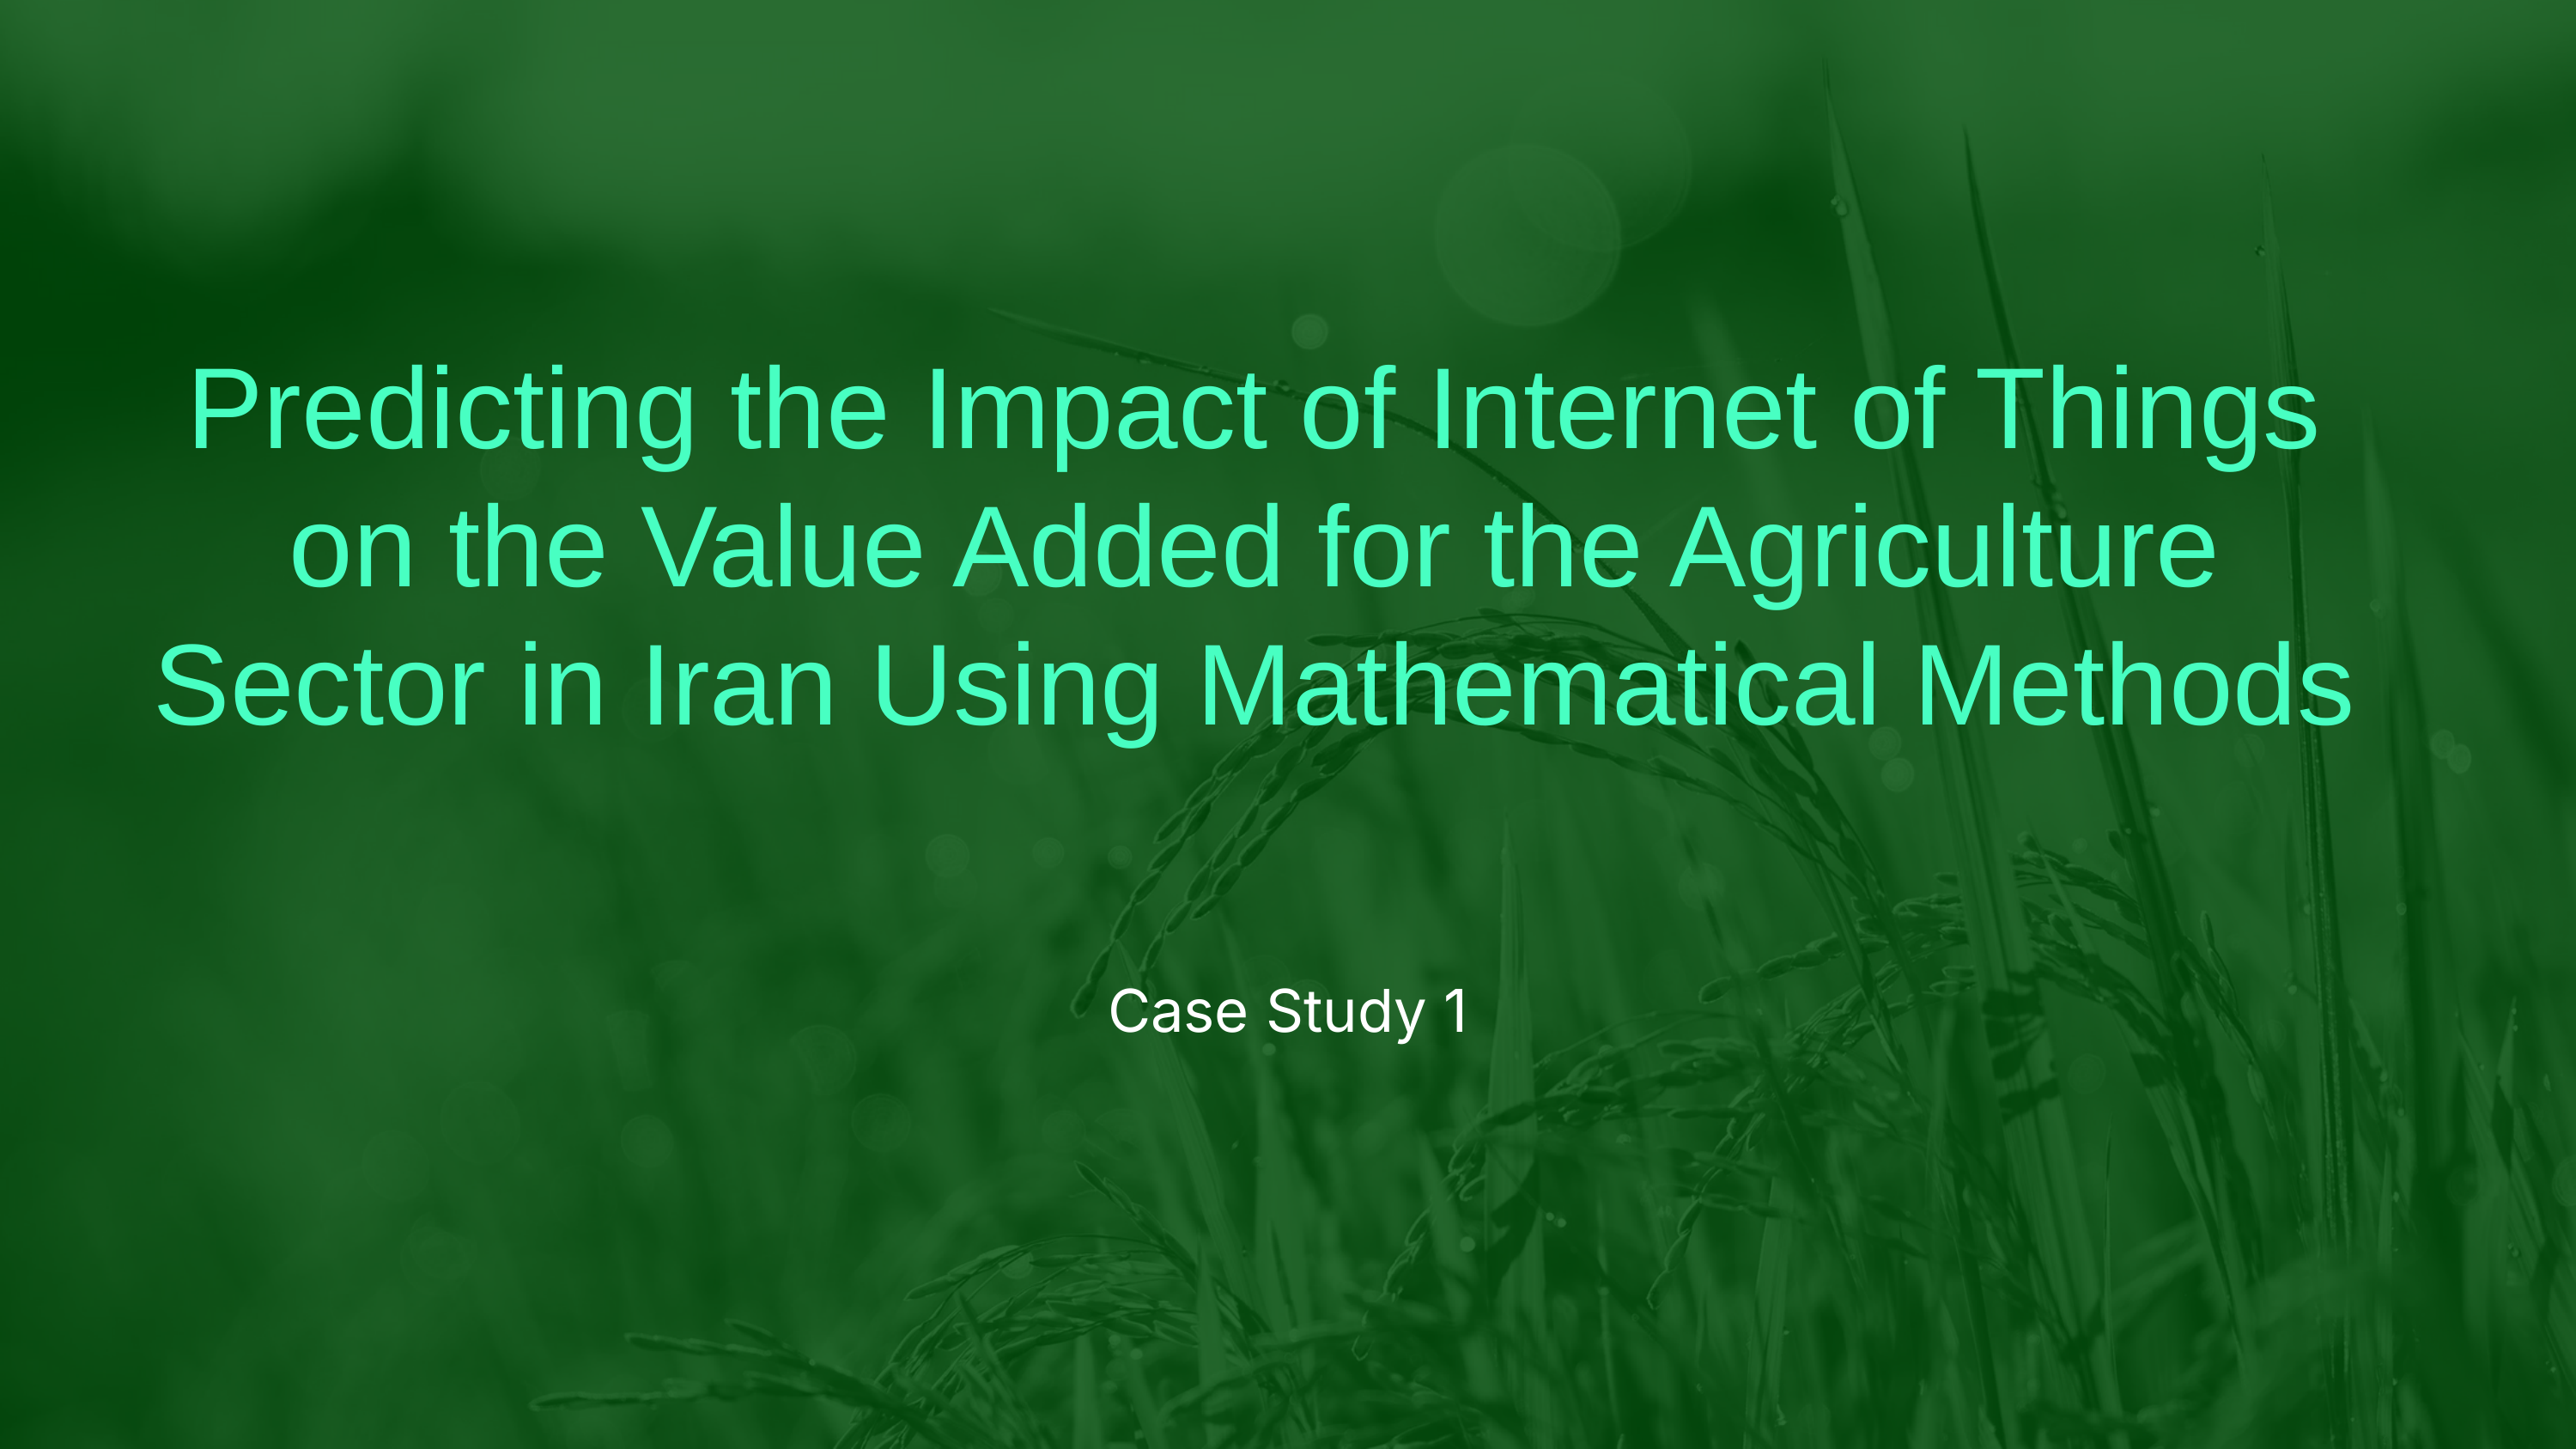

Predicting the Impact of Internet of Things on the Value Added for the Agriculture Sector in Iran Using Mathematical Methods
Case Study 1